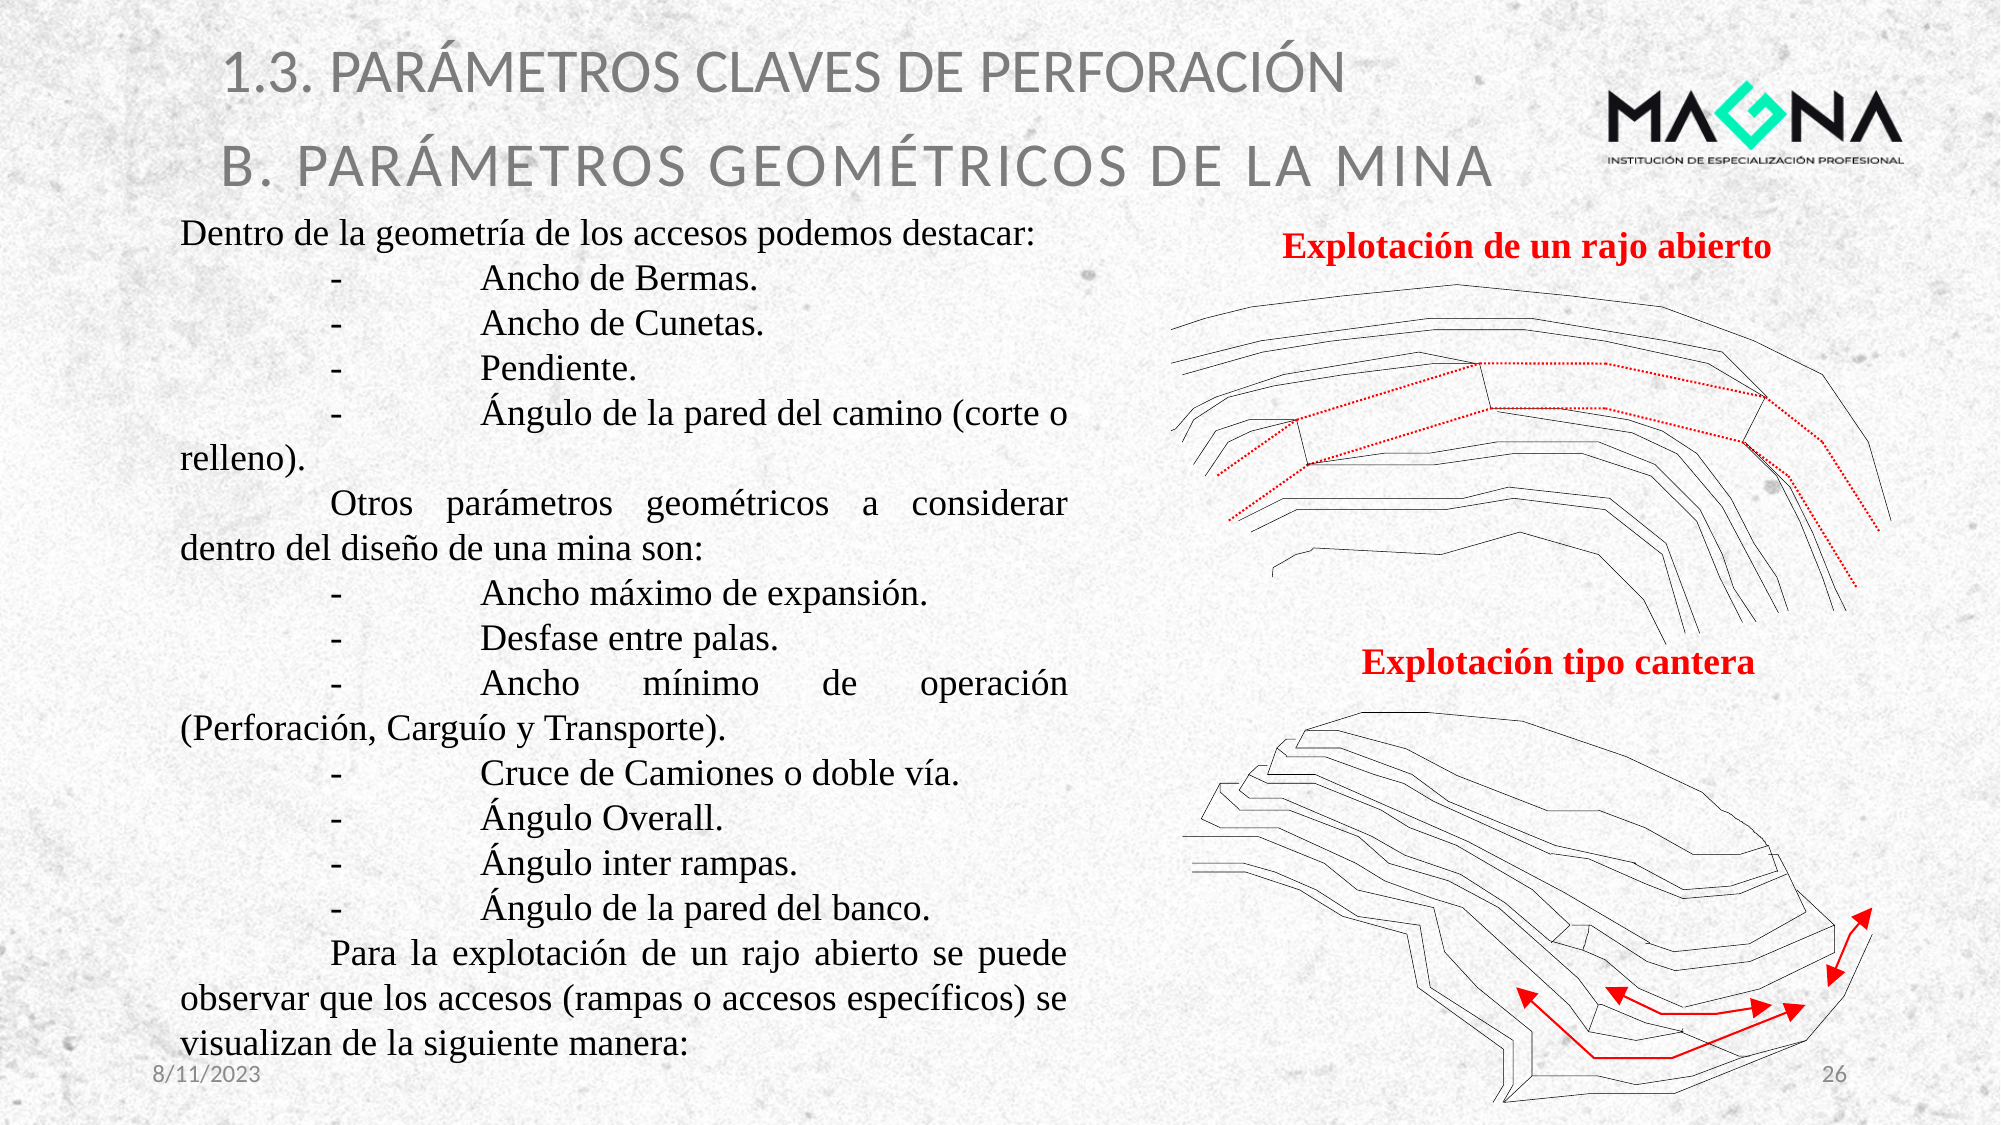

# 1.3. PARÁMETROS CLAVES DE PERFORACIÓN
b. Parámetros geométricos de la mina
Dentro de la geometría de los accesos podemos destacar:
 	-	Ancho de Bermas.
	-	Ancho de Cunetas.
	-	Pendiente.
	-	Ángulo de la pared del camino (corte o relleno).
	Otros parámetros geométricos a considerar dentro del diseño de una mina son:
 	-	Ancho máximo de expansión.
	-	Desfase entre palas.
	-	Ancho mínimo de operación (Perforación, Carguío y Transporte).
	-	Cruce de Camiones o doble vía.
	-	Ángulo Overall.
	-	Ángulo inter rampas.
	-	Ángulo de la pared del banco.
 	Para la explotación de un rajo abierto se puede observar que los accesos (rampas o accesos específicos) se visualizan de la siguiente manera:
Explotación de un rajo abierto

Explotación tipo cantera

8/11/2023
26